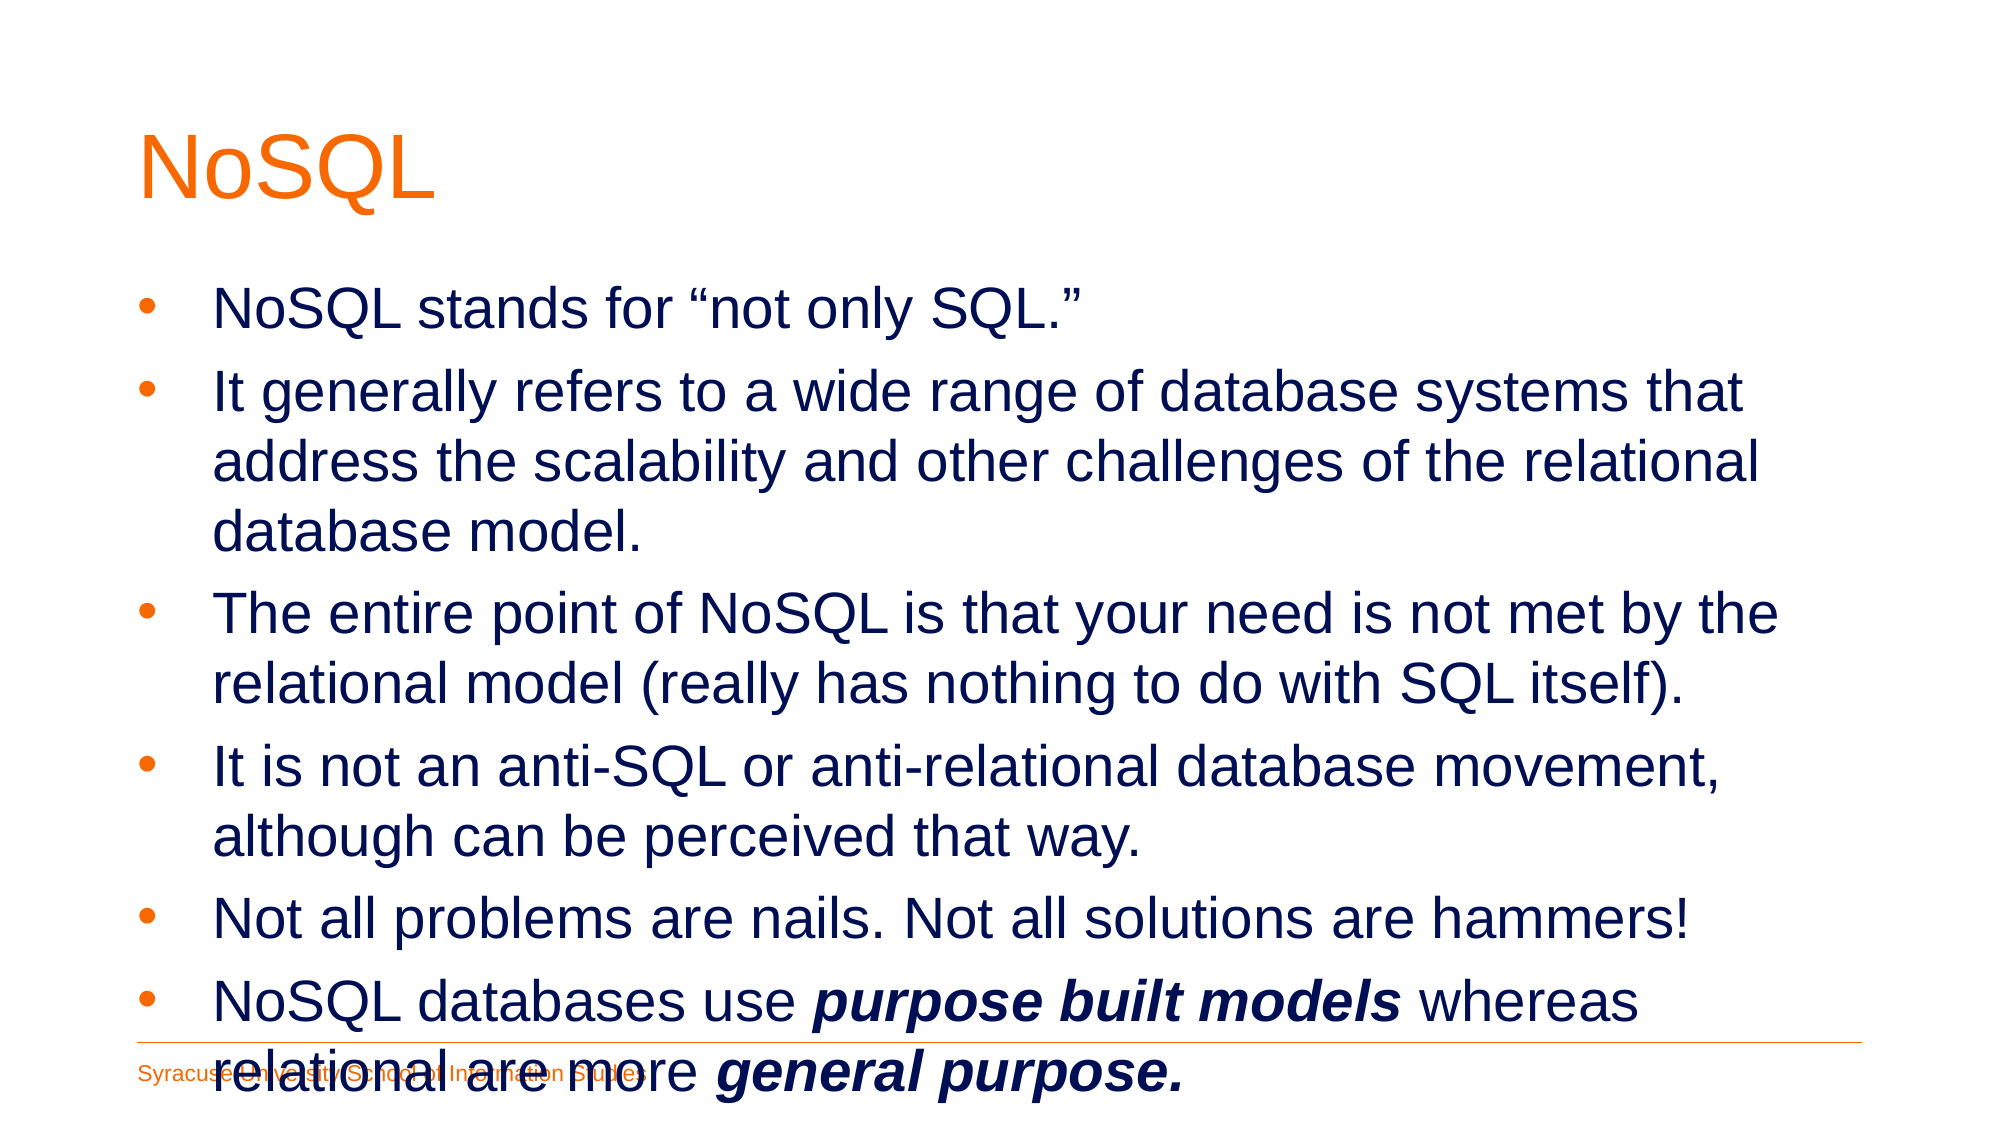

# NoSQL
NoSQL stands for “not only SQL.”
It generally refers to a wide range of database systems that address the scalability and other challenges of the relational database model.
The entire point of NoSQL is that your need is not met by the relational model (really has nothing to do with SQL itself).
It is not an anti-SQL or anti-relational database movement, although can be perceived that way.
Not all problems are nails. Not all solutions are hammers!
NoSQL databases use purpose built models whereas relational are more general purpose.